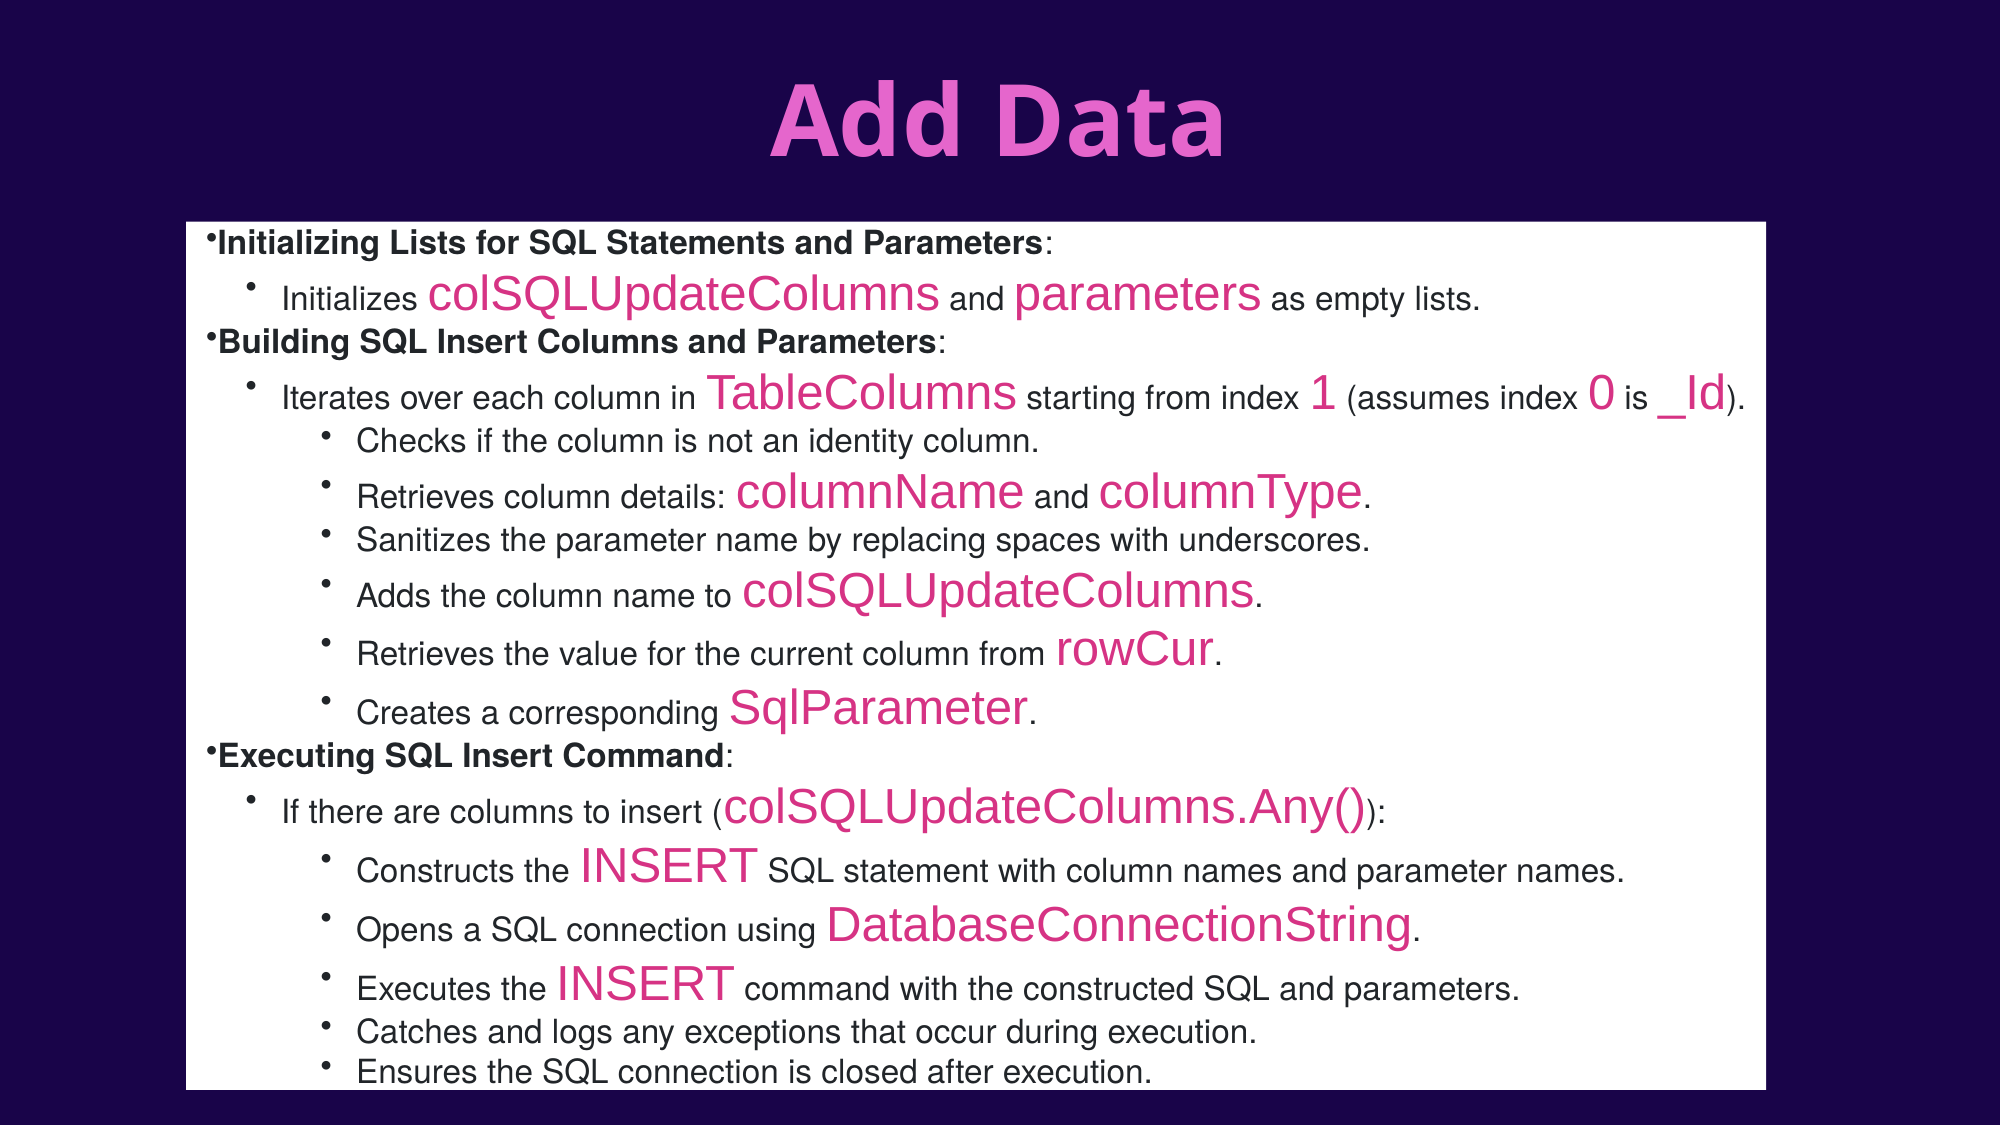

Add Data
Initializing Lists for SQL Statements and Parameters:
Initializes colSQLUpdateColumns and parameters as empty lists.
Building SQL Insert Columns and Parameters:
Iterates over each column in TableColumns starting from index 1 (assumes index 0 is _Id).
Checks if the column is not an identity column.
Retrieves column details: columnName and columnType.
Sanitizes the parameter name by replacing spaces with underscores.
Adds the column name to colSQLUpdateColumns.
Retrieves the value for the current column from rowCur.
Creates a corresponding SqlParameter.
Executing SQL Insert Command:
If there are columns to insert (colSQLUpdateColumns.Any()):
Constructs the INSERT SQL statement with column names and parameter names.
Opens a SQL connection using DatabaseConnectionString.
Executes the INSERT command with the constructed SQL and parameters.
Catches and logs any exceptions that occur during execution.
Ensures the SQL connection is closed after execution.